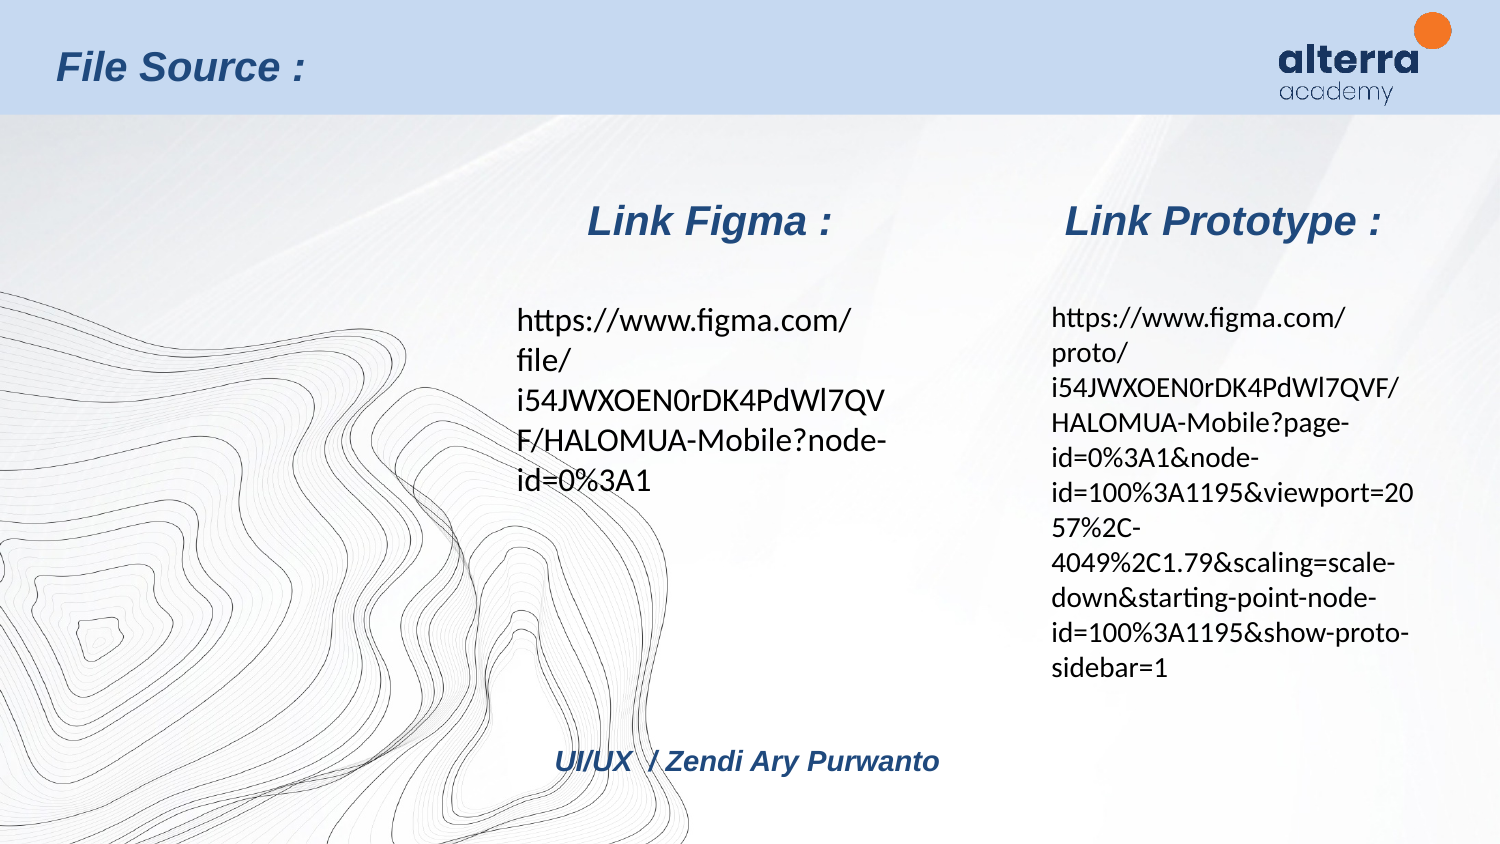

File Source :
Link Figma :
Link Prototype :
https://www.figma.com/file/i54JWXOEN0rDK4PdWl7QVF/HALOMUA-Mobile?node-id=0%3A1
https://www.figma.com/proto/i54JWXOEN0rDK4PdWl7QVF/HALOMUA-Mobile?page-id=0%3A1&node-id=100%3A1195&viewport=2057%2C-4049%2C1.79&scaling=scale-down&starting-point-node-id=100%3A1195&show-proto-sidebar=1
UI/UX  / Zendi Ary Purwanto